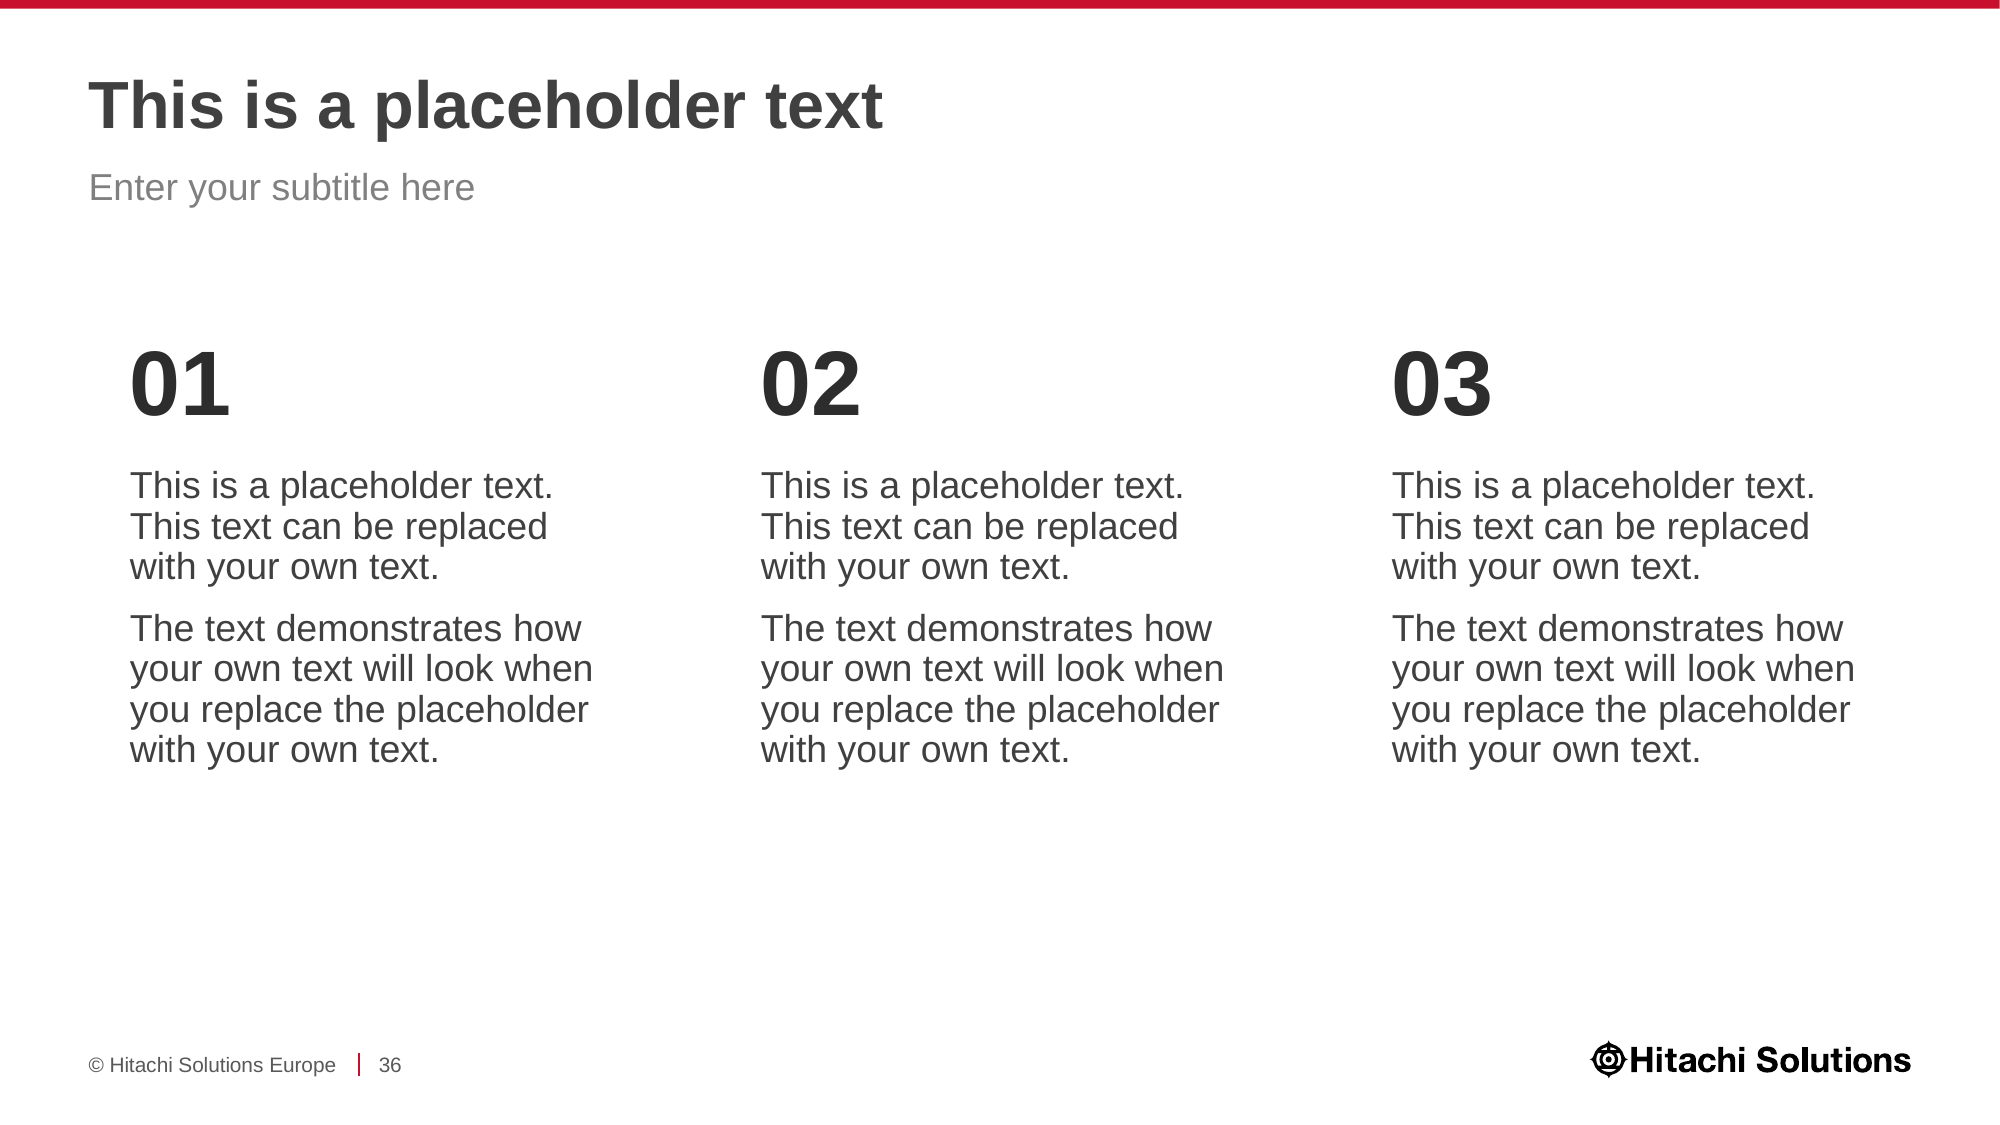

# This is a placeholder text
Enter your subtitle here

This is a placeholder text.
This text can be replaced
with your own text.
The text demonstrates how your own text will look when you replace the placeholder with your own text.
This is a placeholder text.
This text can be replaced
with your own text.
The text demonstrates how your own text will look when you replace the placeholder with your own text.

This is a placeholder text.
This text can be replaced
with your own text.
The text demonstrates how your own text will look when you replace the placeholder with your own text.

01
02
03
© Hitachi Solutions Europe
36